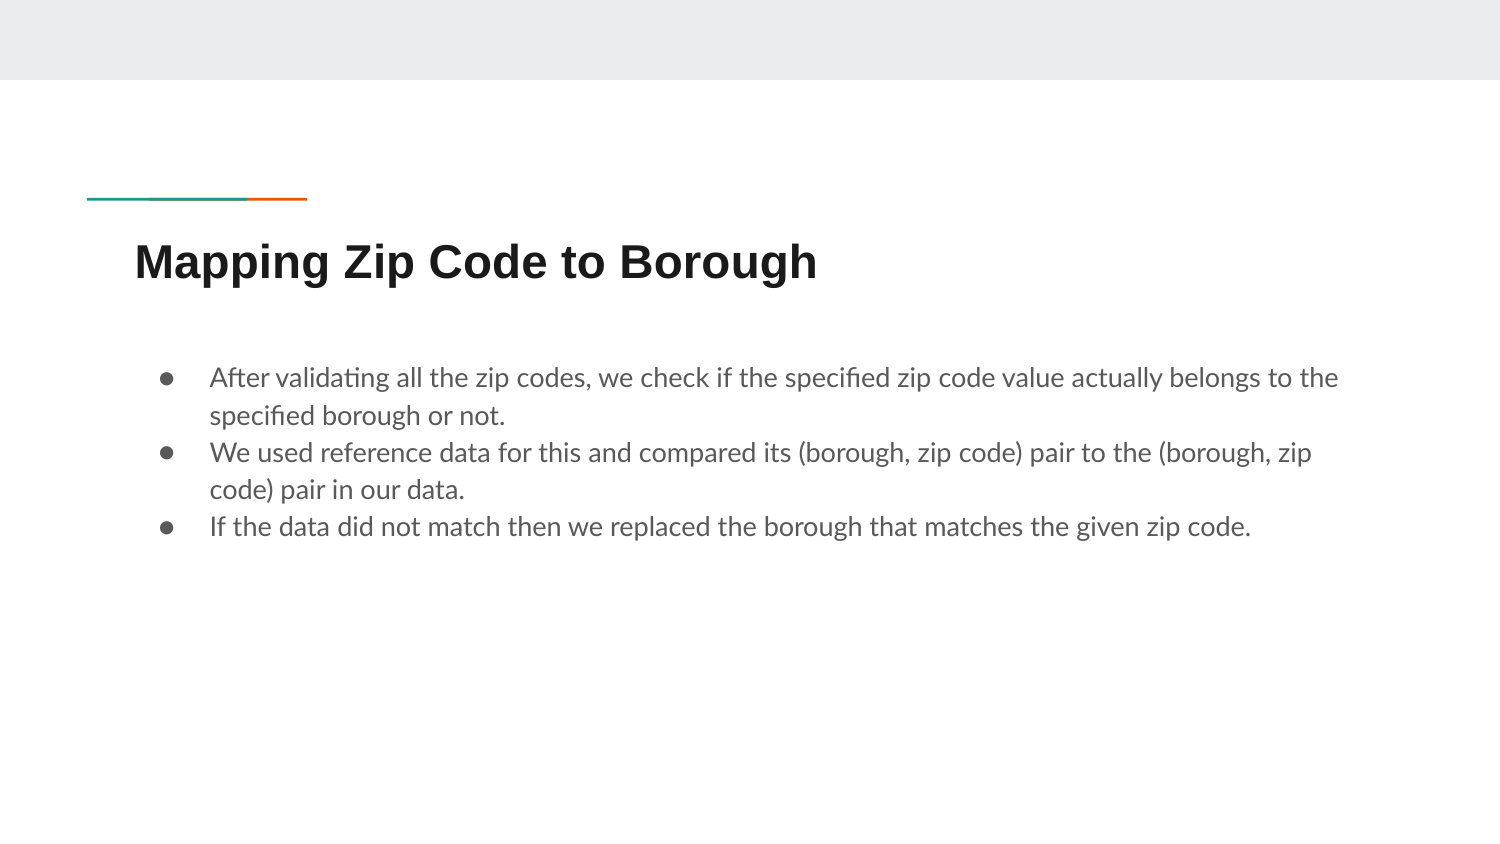

# Mapping Zip Code to Borough
After validating all the zip codes, we check if the specified zip code value actually belongs to the specified borough or not.
We used reference data for this and compared its (borough, zip code) pair to the (borough, zip code) pair in our data.
If the data did not match then we replaced the borough that matches the given zip code.